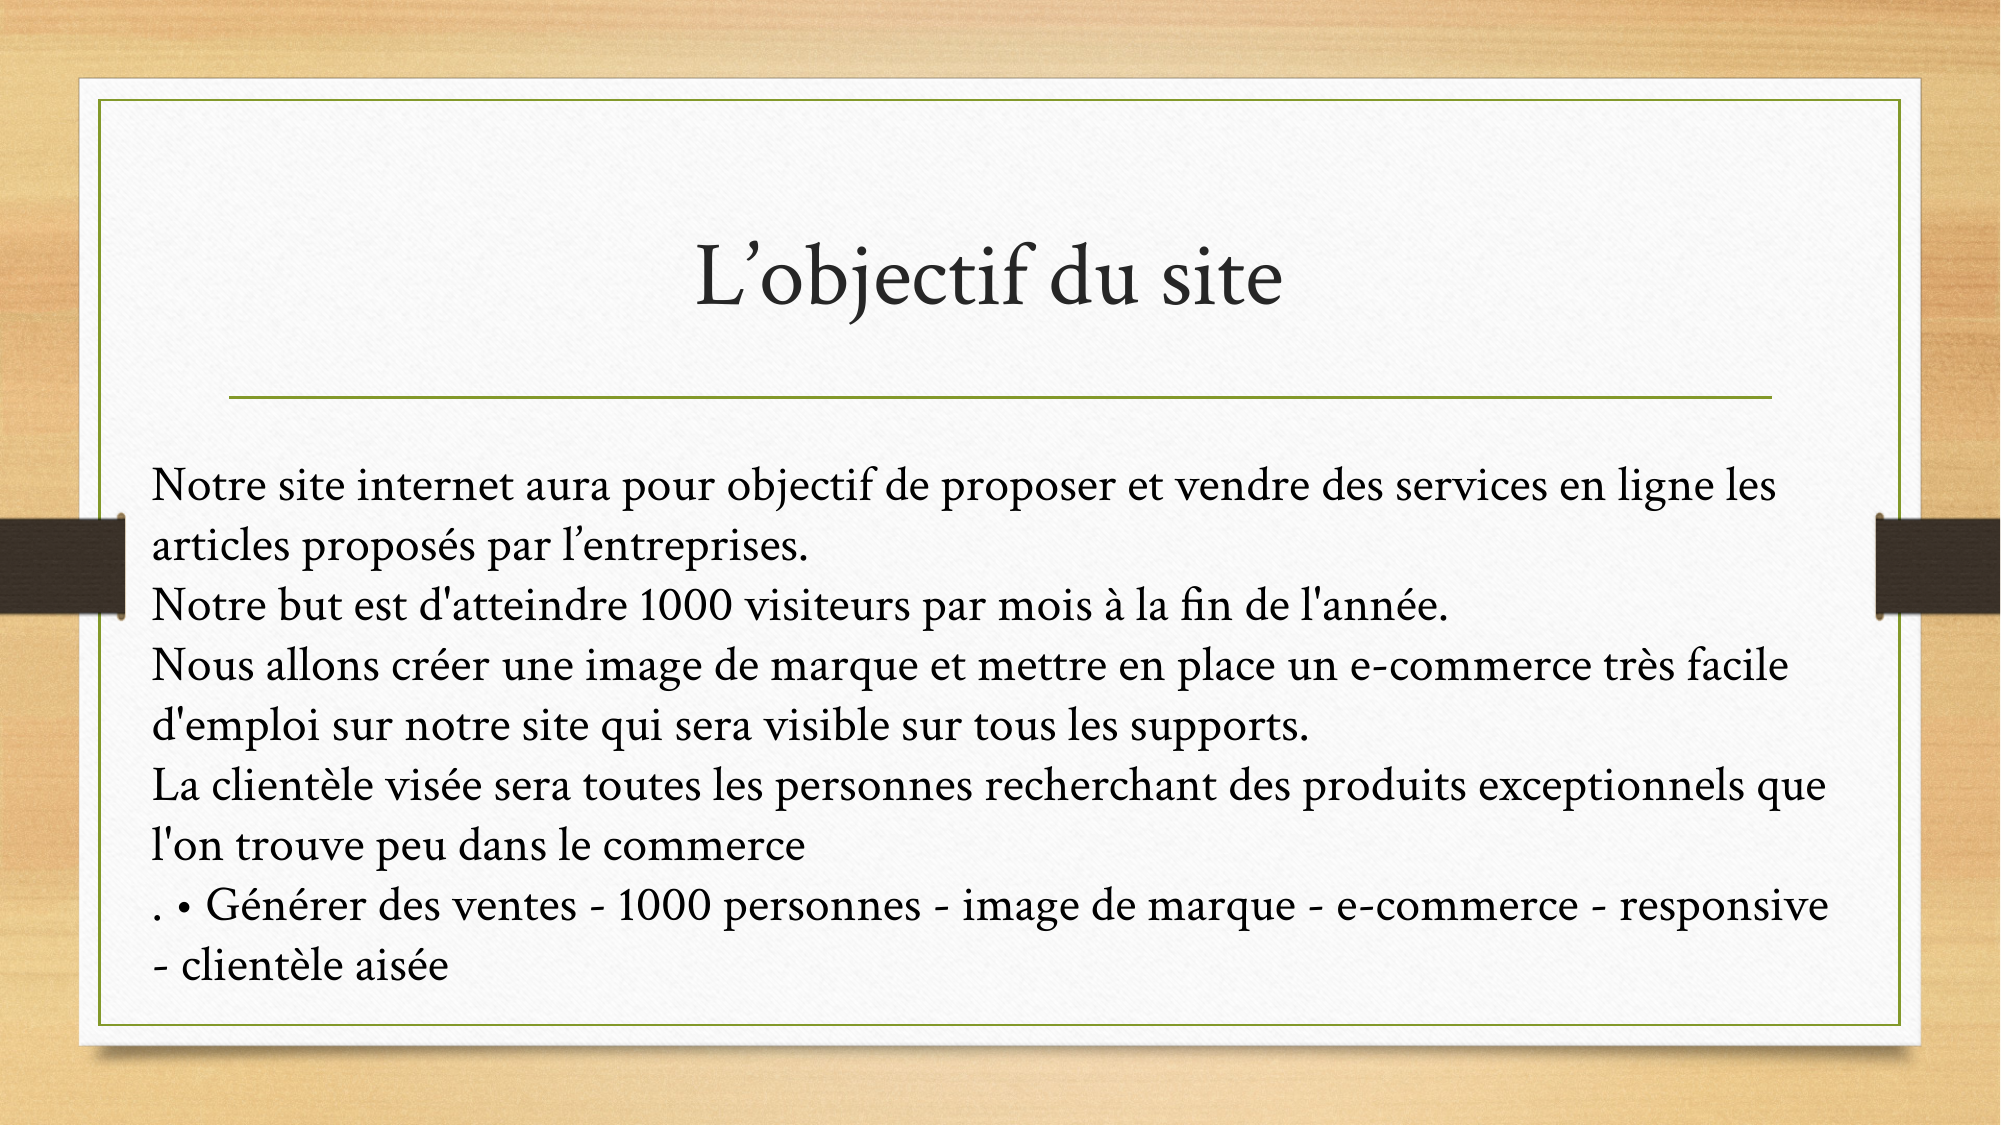

# L’objectif du site
Notre site internet aura pour objectif de proposer et vendre des services en ligne les articles proposés par l’entreprises.
Notre but est d'atteindre 1000 visiteurs par mois à la fin de l'année.
Nous allons créer une image de marque et mettre en place un e-commerce très facile d'emploi sur notre site qui sera visible sur tous les supports.
La clientèle visée sera toutes les personnes recherchant des produits exceptionnels que l'on trouve peu dans le commerce
. • Générer des ventes - 1000 personnes - image de marque - e-commerce - responsive - clientèle aisée